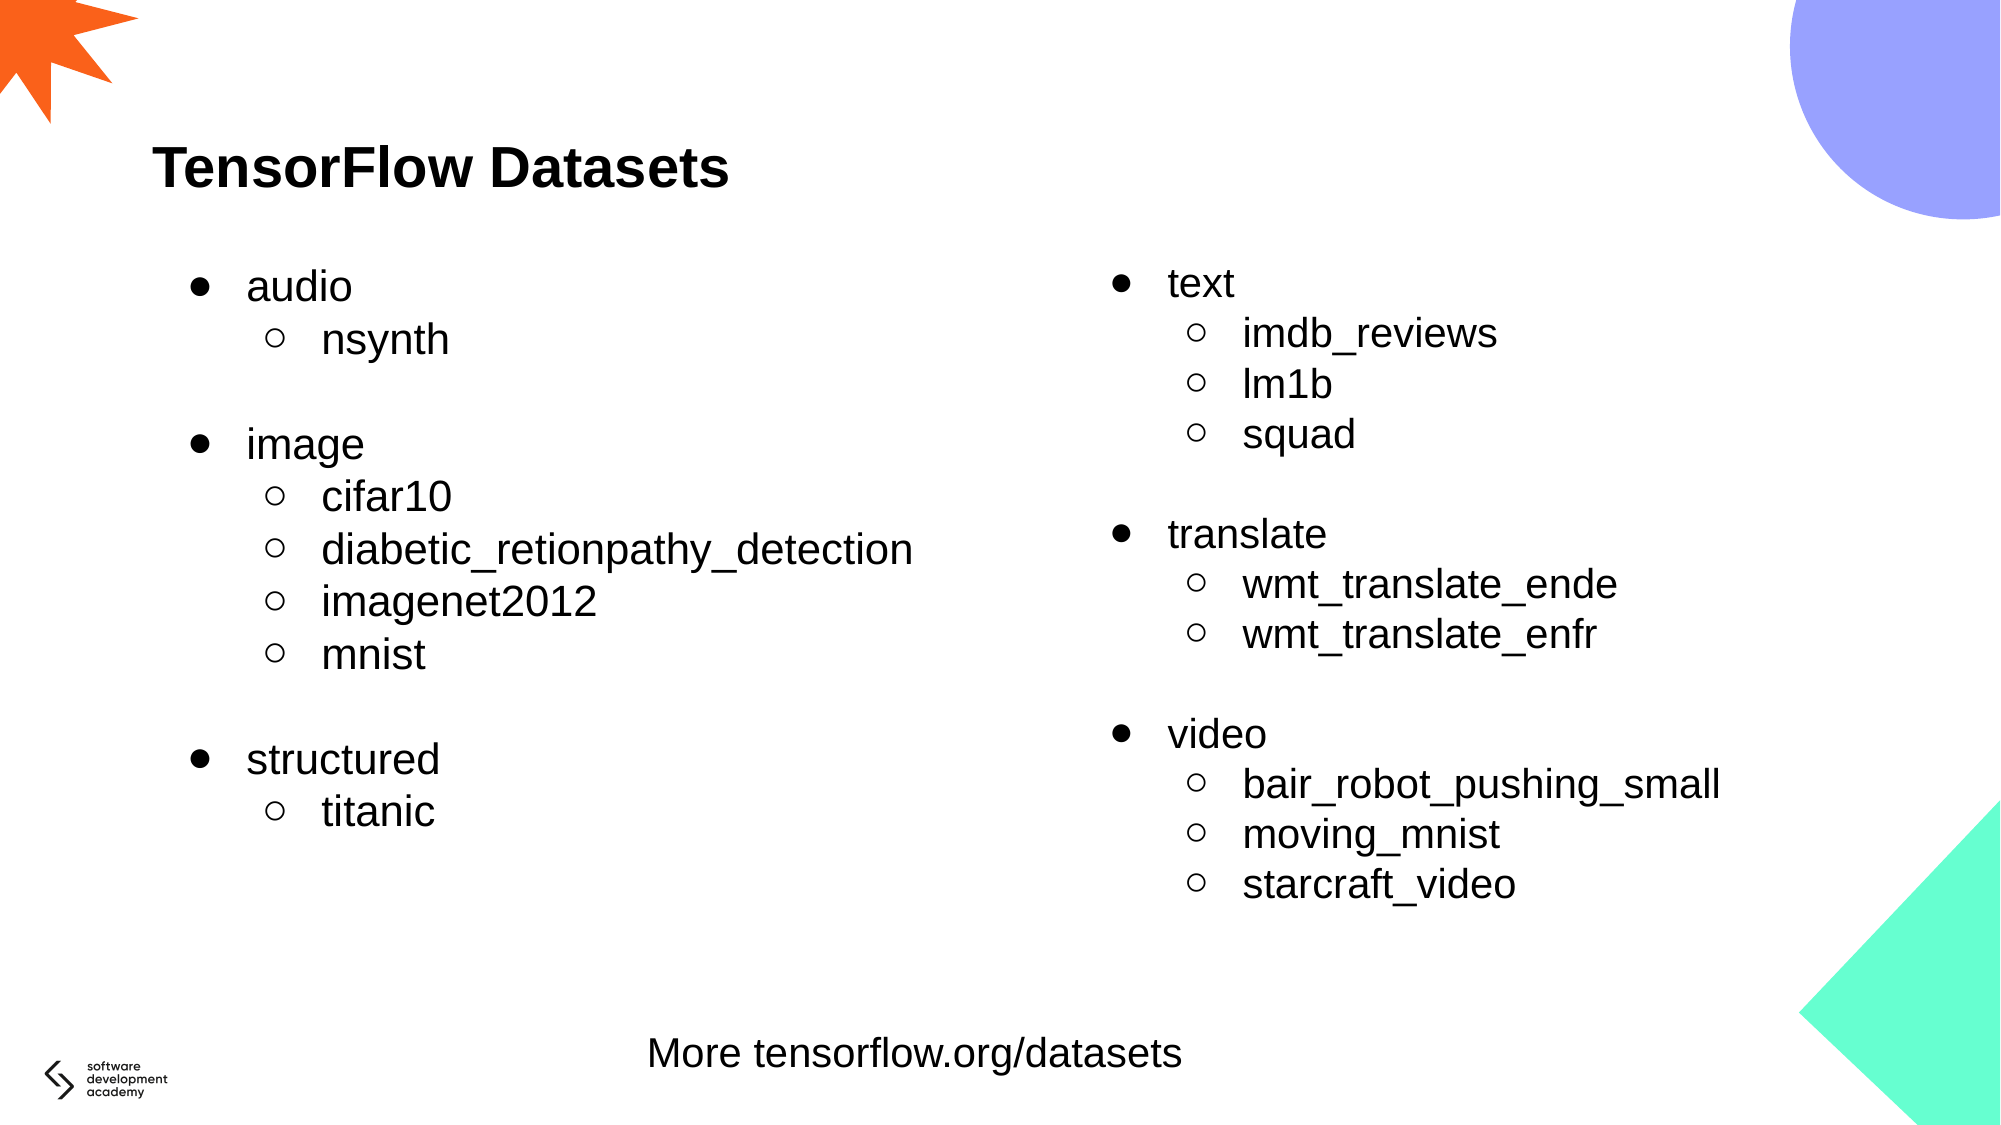

# TensorFlow Datasets
text
imdb_reviews
lm1b
squad

translate
wmt_translate_ende
wmt_translate_enfr

video
bair_robot_pushing_small
moving_mnist
starcraft_video
audio
nsynth

image
cifar10
diabetic_retionpathy_detection
imagenet2012
mnist

structured
titanic

More tensorflow.org/datasets